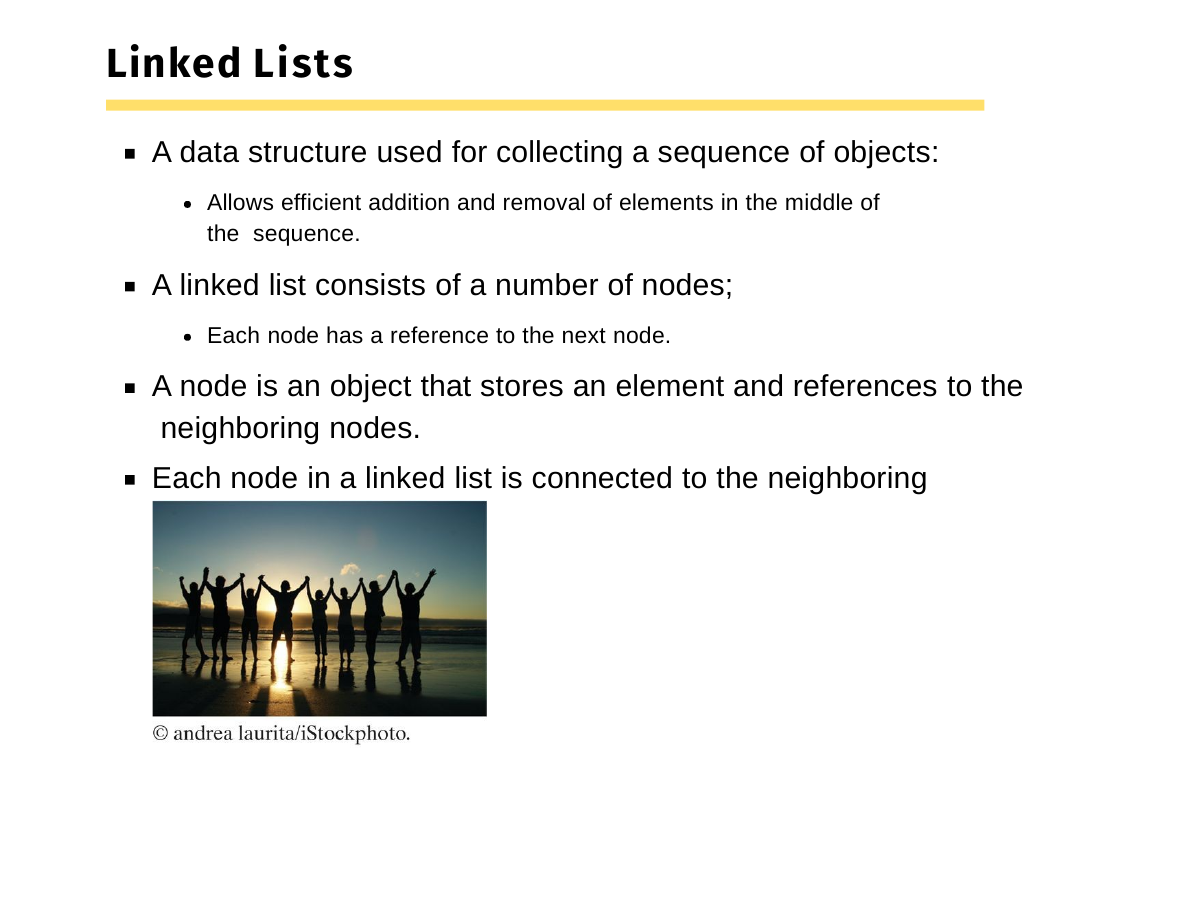

# Linked Lists

A data structure used for collecting a sequence of objects:
Allows efficient addition and removal of elements in the middle of the  sequence.
A linked list consists of a number of nodes;
Each node has a reference to the next node.
A node is an object that stores an element and references to the  neighboring nodes.
Each node in a linked list is connected to the neighboring nodes.